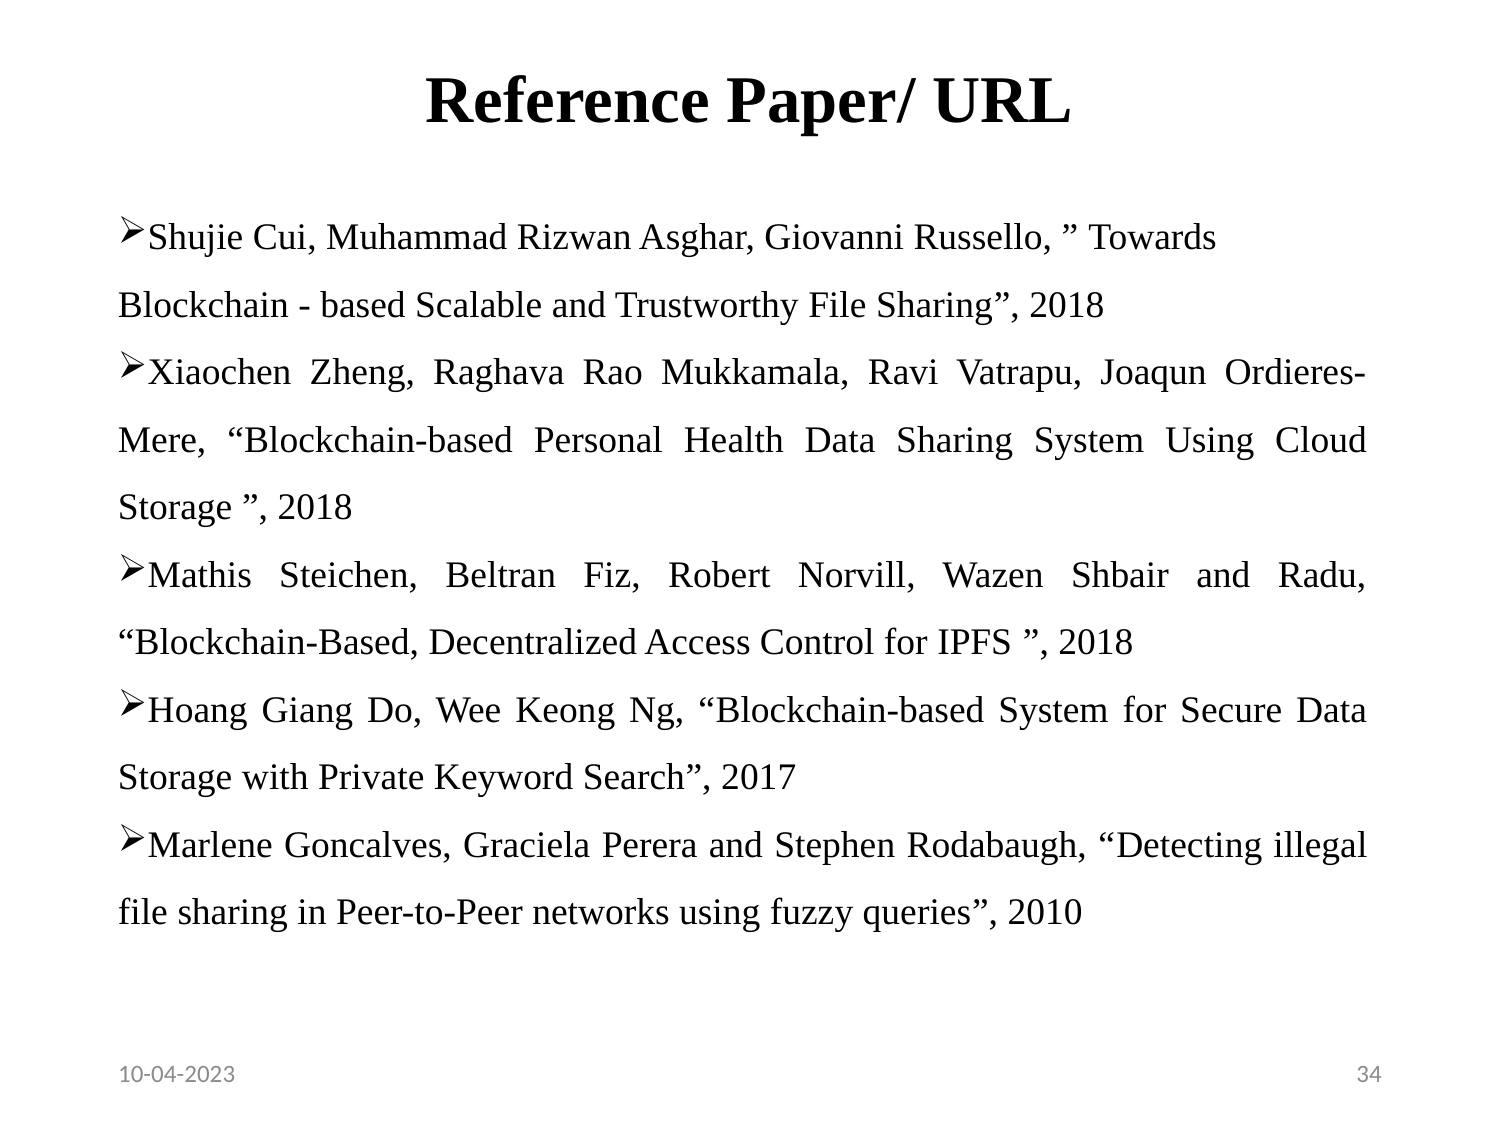

# Reference Paper/ URL
Shujie Cui, Muhammad Rizwan Asghar, Giovanni Russello, ” Towards Blockchain - based Scalable and Trustworthy File Sharing”, 2018
Xiaochen Zheng, Raghava Rao Mukkamala, Ravi Vatrapu, Joaqun Ordieres-Mere, “Blockchain-based Personal Health Data Sharing System Using Cloud Storage ”, 2018
Mathis Steichen, Beltran Fiz, Robert Norvill, Wazen Shbair and Radu, “Blockchain-Based, Decentralized Access Control for IPFS ”, 2018
Hoang Giang Do, Wee Keong Ng, “Blockchain-based System for Secure Data Storage with Private Keyword Search”, 2017
Marlene Goncalves, Graciela Perera and Stephen Rodabaugh, “Detecting illegal file sharing in Peer-to-Peer networks using fuzzy queries”, 2010

10-04-2023
34